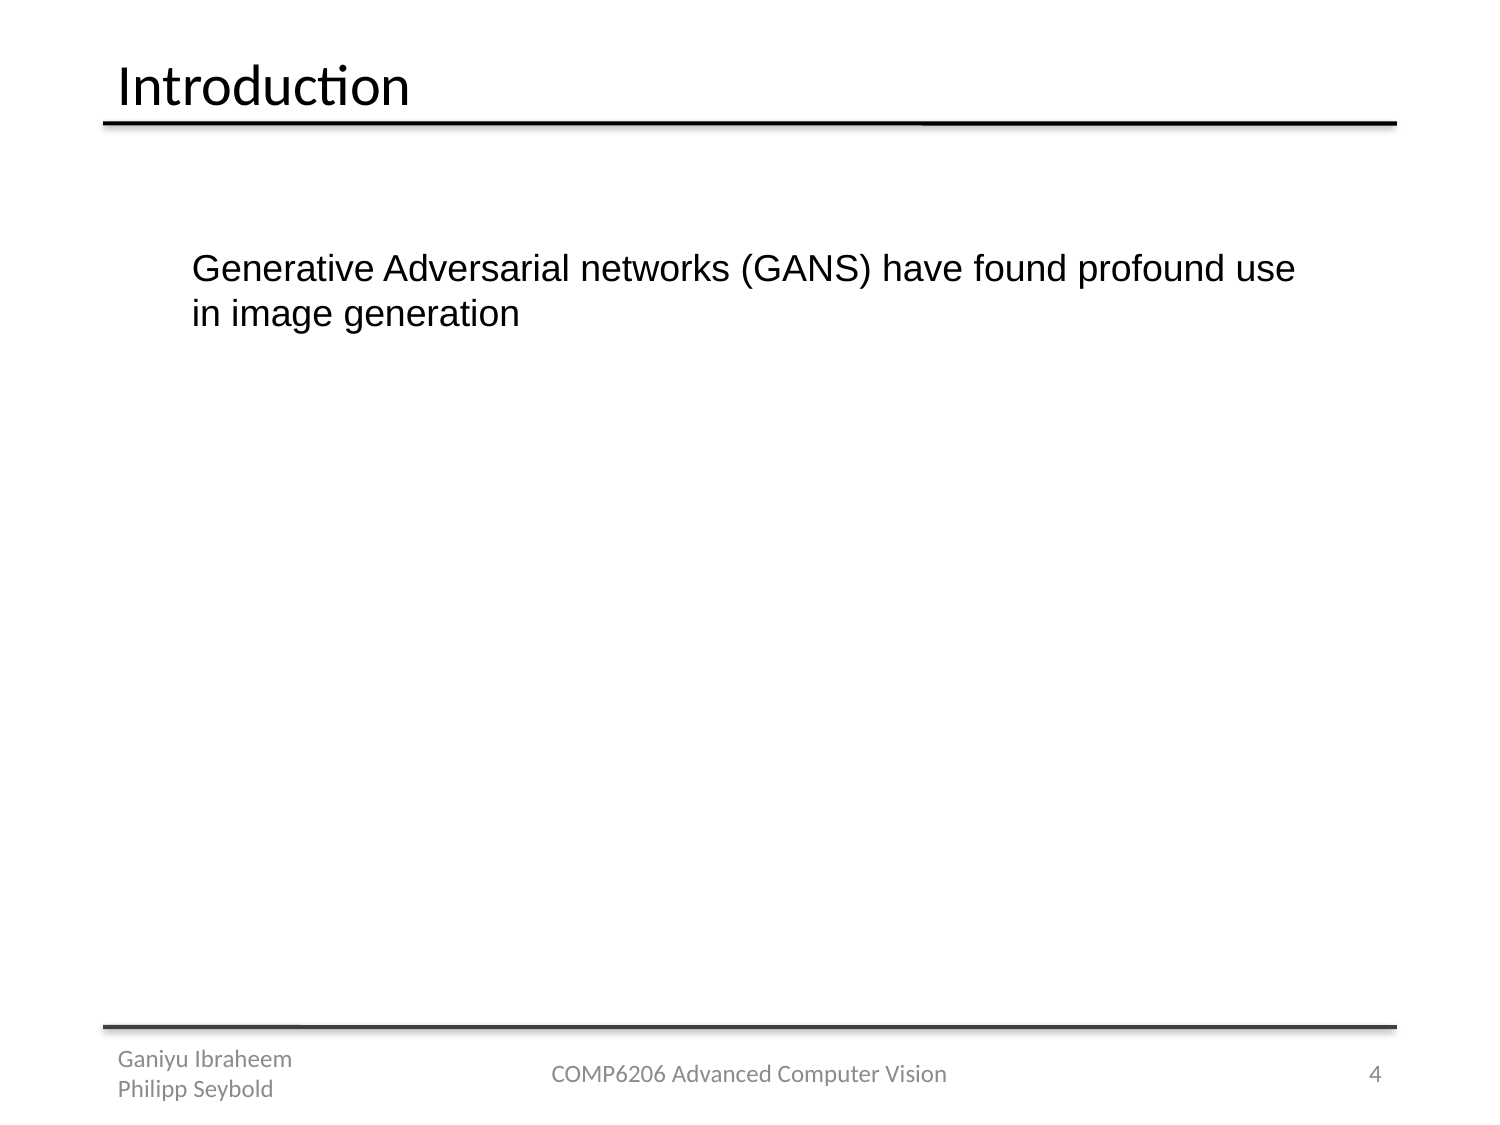

Introduction
Generative Adversarial networks (GANS) have found profound use
in image generation
Ganiyu Ibraheem   Philipp Seybold
COMP6206 Advanced Computer Vision
4